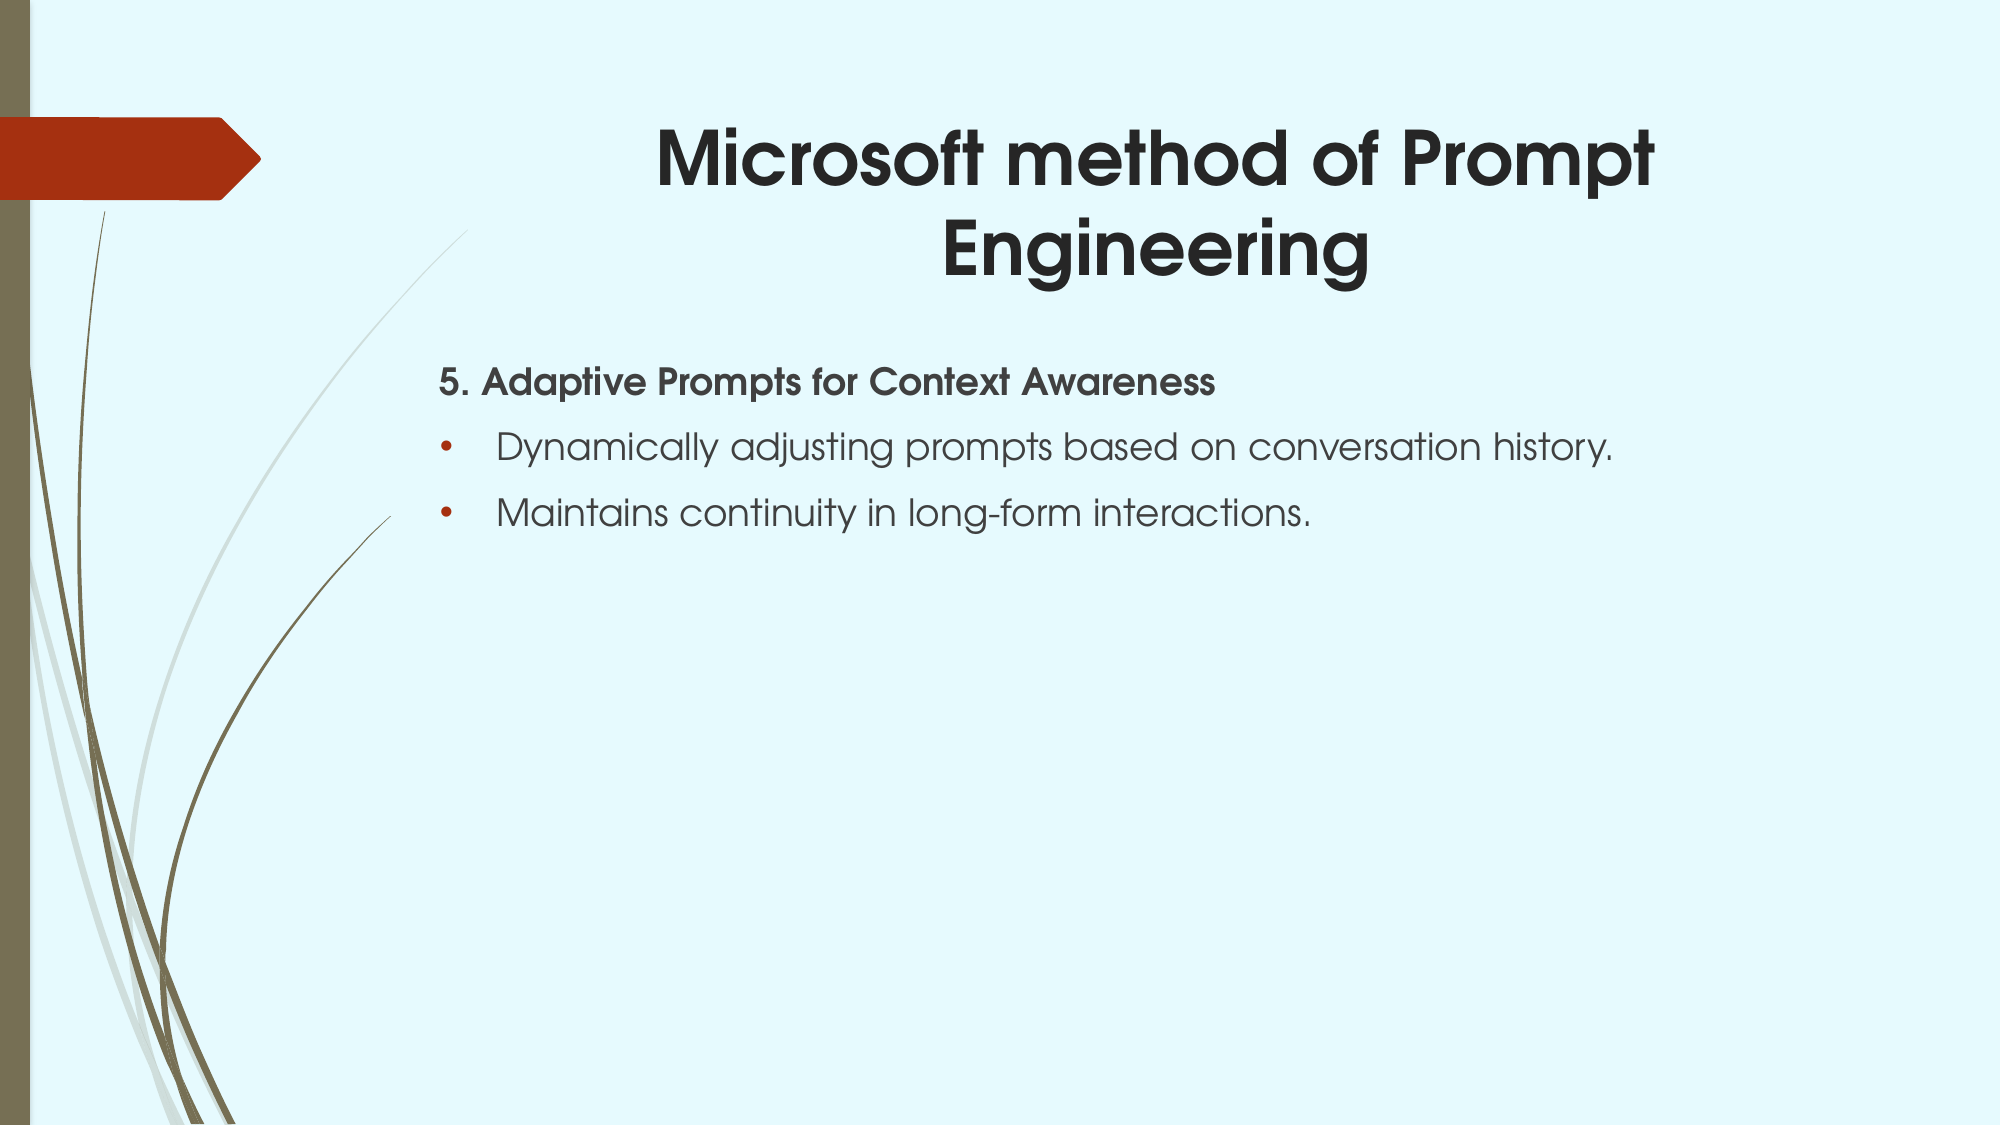

# Microsoft method of Prompt Engineering
5. Adaptive Prompts for Context Awareness
Dynamically adjusting prompts based on conversation history.
Maintains continuity in long-form interactions.